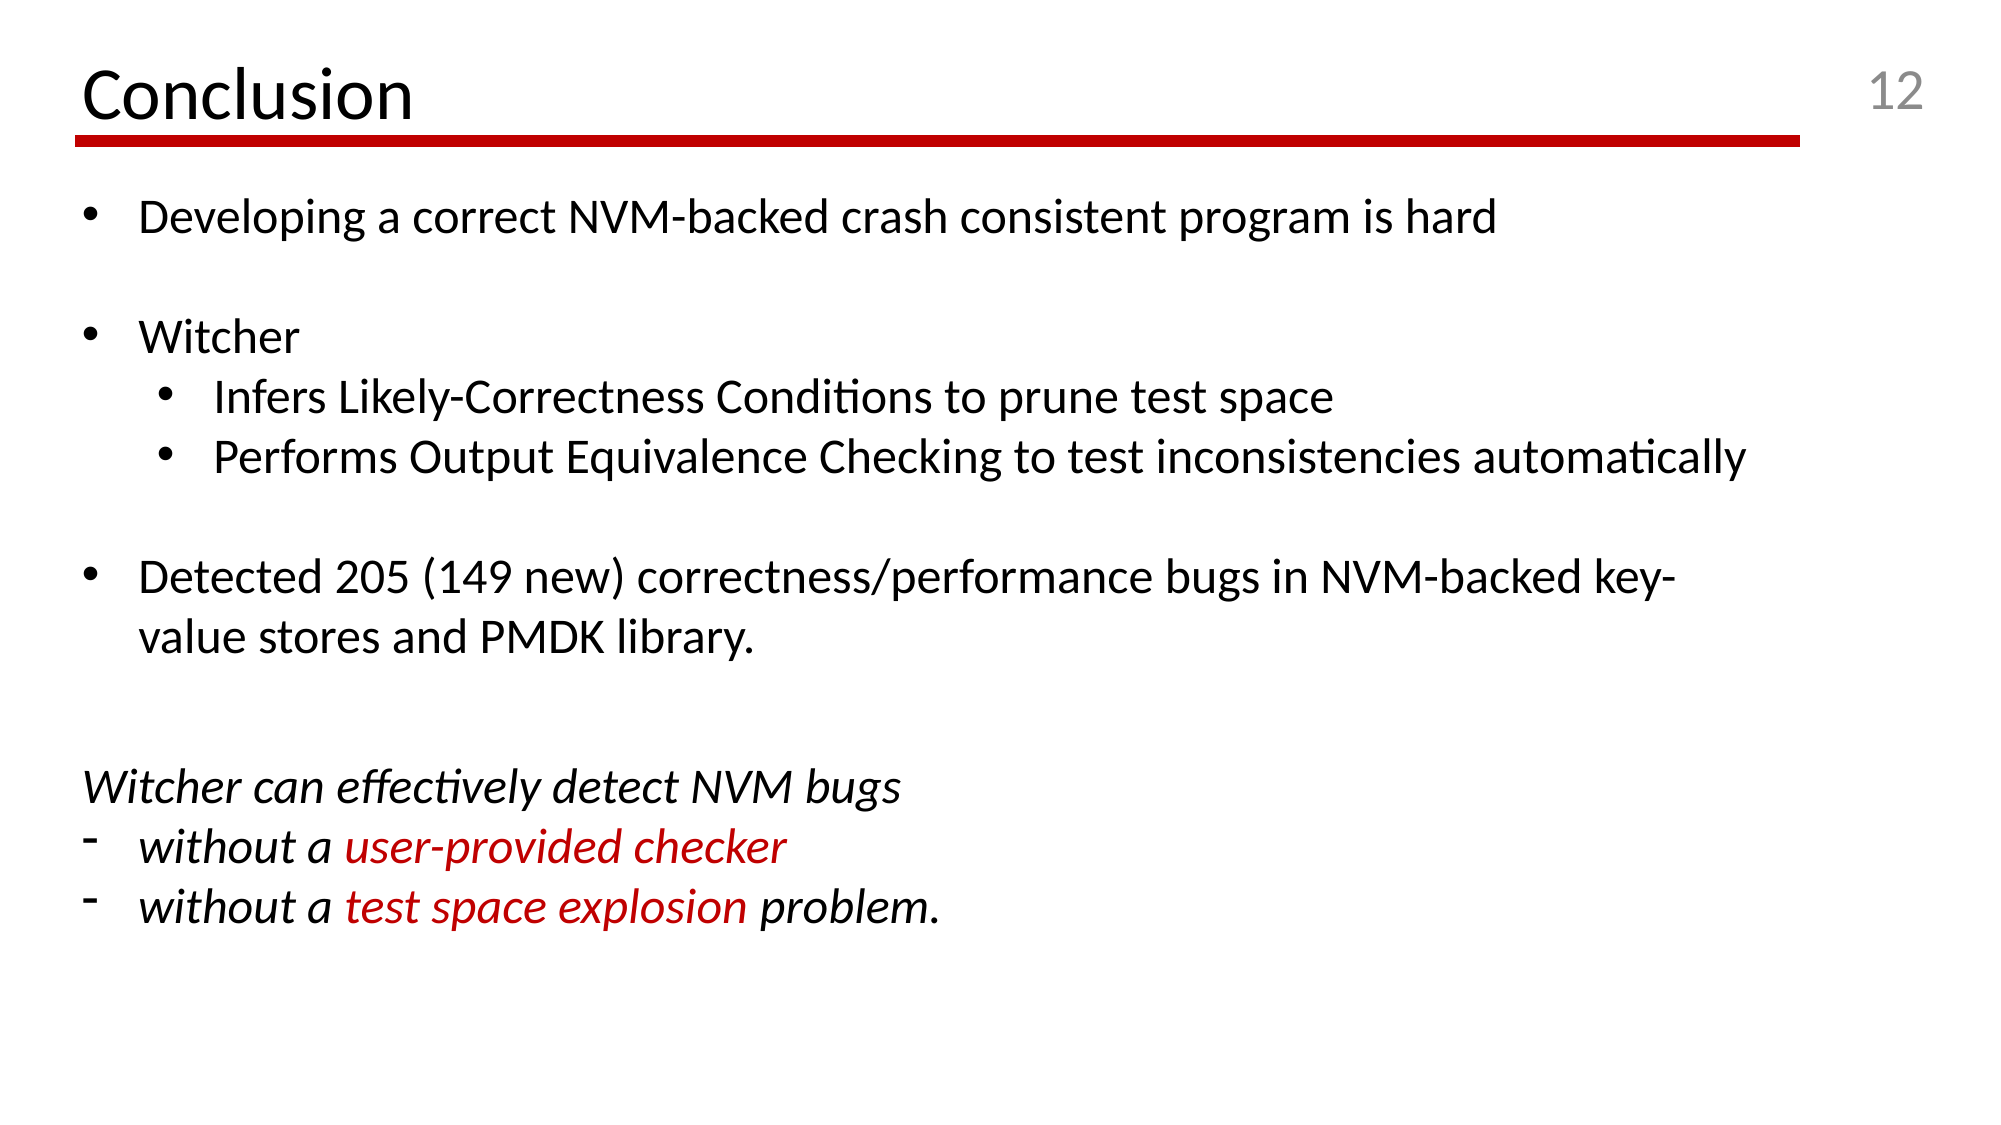

12
Conclusion
Developing a correct NVM-backed crash consistent program is hard

Witcher
Infers Likely-Correctness Conditions to prune test space
Performs Output Equivalence Checking to test inconsistencies automatically

Detected 205 (149 new) correctness/performance bugs in NVM-backed key-value stores and PMDK library.
Witcher can effectively detect NVM bugs
without a user-provided checker
without a test space explosion problem.